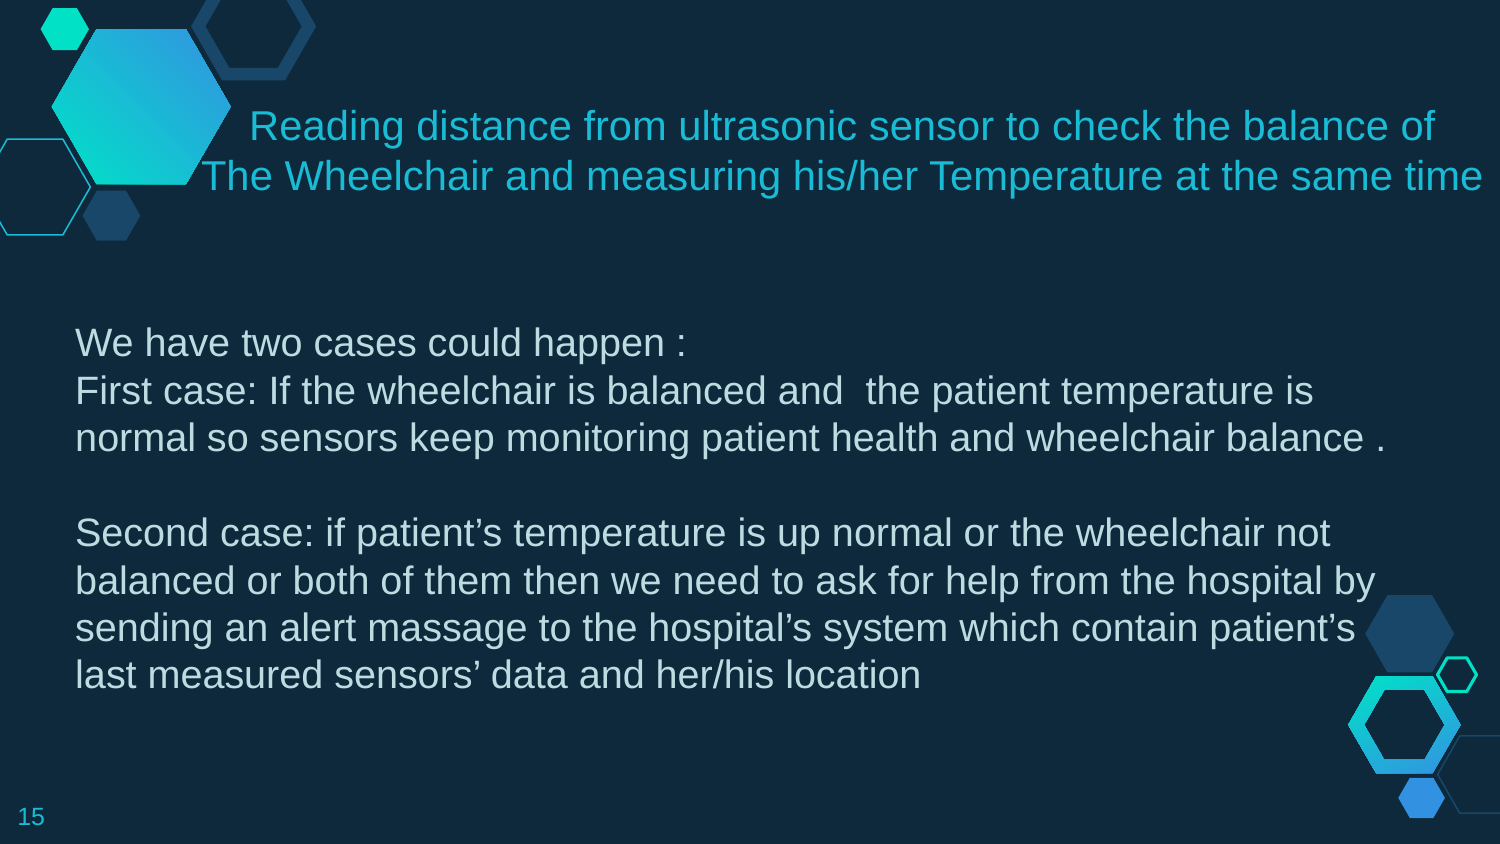

Reading distance from ultrasonic sensor to check the balance of
The Wheelchair and measuring his/her Temperature at the same time
We have two cases could happen :
First case: If the wheelchair is balanced and  the patient temperature is normal so sensors keep monitoring patient health and wheelchair balance .

Second case: if patient’s temperature is up normal or the wheelchair not balanced or both of them then we need to ask for help from the hospital by sending an alert massage to the hospital’s system which contain patient’s last measured sensors’ data and her/his location

15